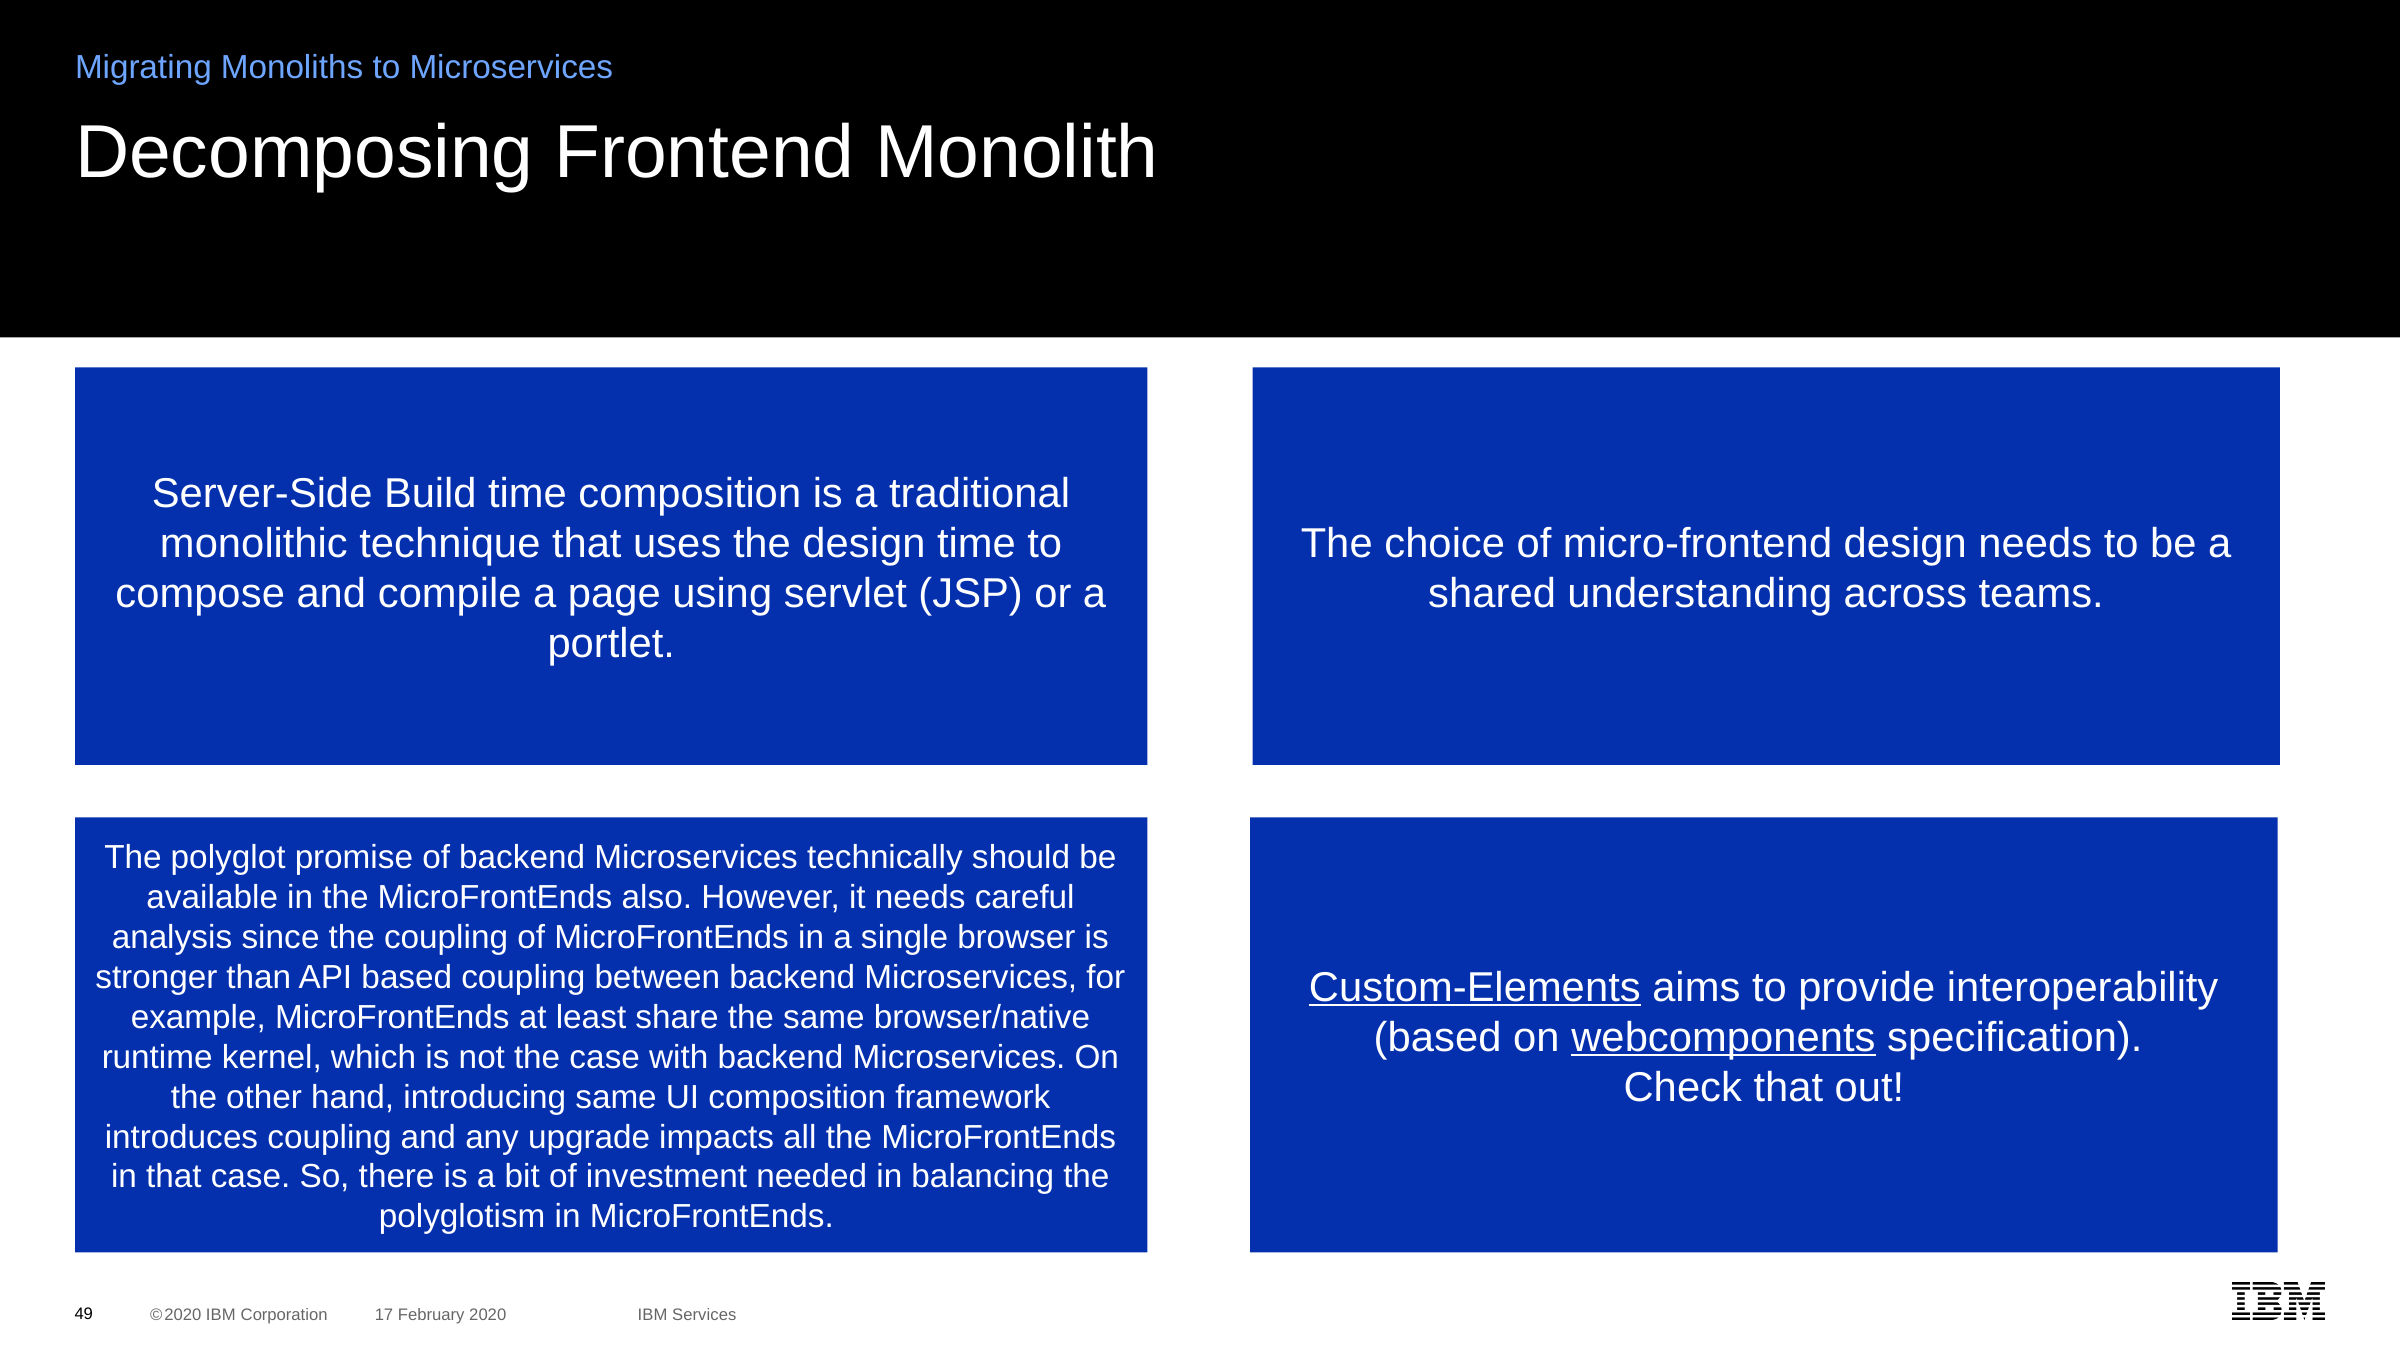

Migrating Monoliths to Microservices
# Decomposing Frontend Monolith
Server-Side Build time composition is a traditional monolithic technique that uses the design time to compose and compile a page using servlet (JSP) or a portlet.
The choice of micro-frontend design needs to be a shared understanding across teams.
The polyglot promise of backend Microservices technically should be available in the MicroFrontEnds also. However, it needs careful analysis since the coupling of MicroFrontEnds in a single browser is stronger than API based coupling between backend Microservices, for example, MicroFrontEnds at least share the same browser/native runtime kernel, which is not the case with backend Microservices. On the other hand, introducing same UI composition framework introduces coupling and any upgrade impacts all the MicroFrontEnds in that case. So, there is a bit of investment needed in balancing the polyglotism in MicroFrontEnds.
Custom-Elements aims to provide interoperability (based on webcomponents specification).
Check that out!